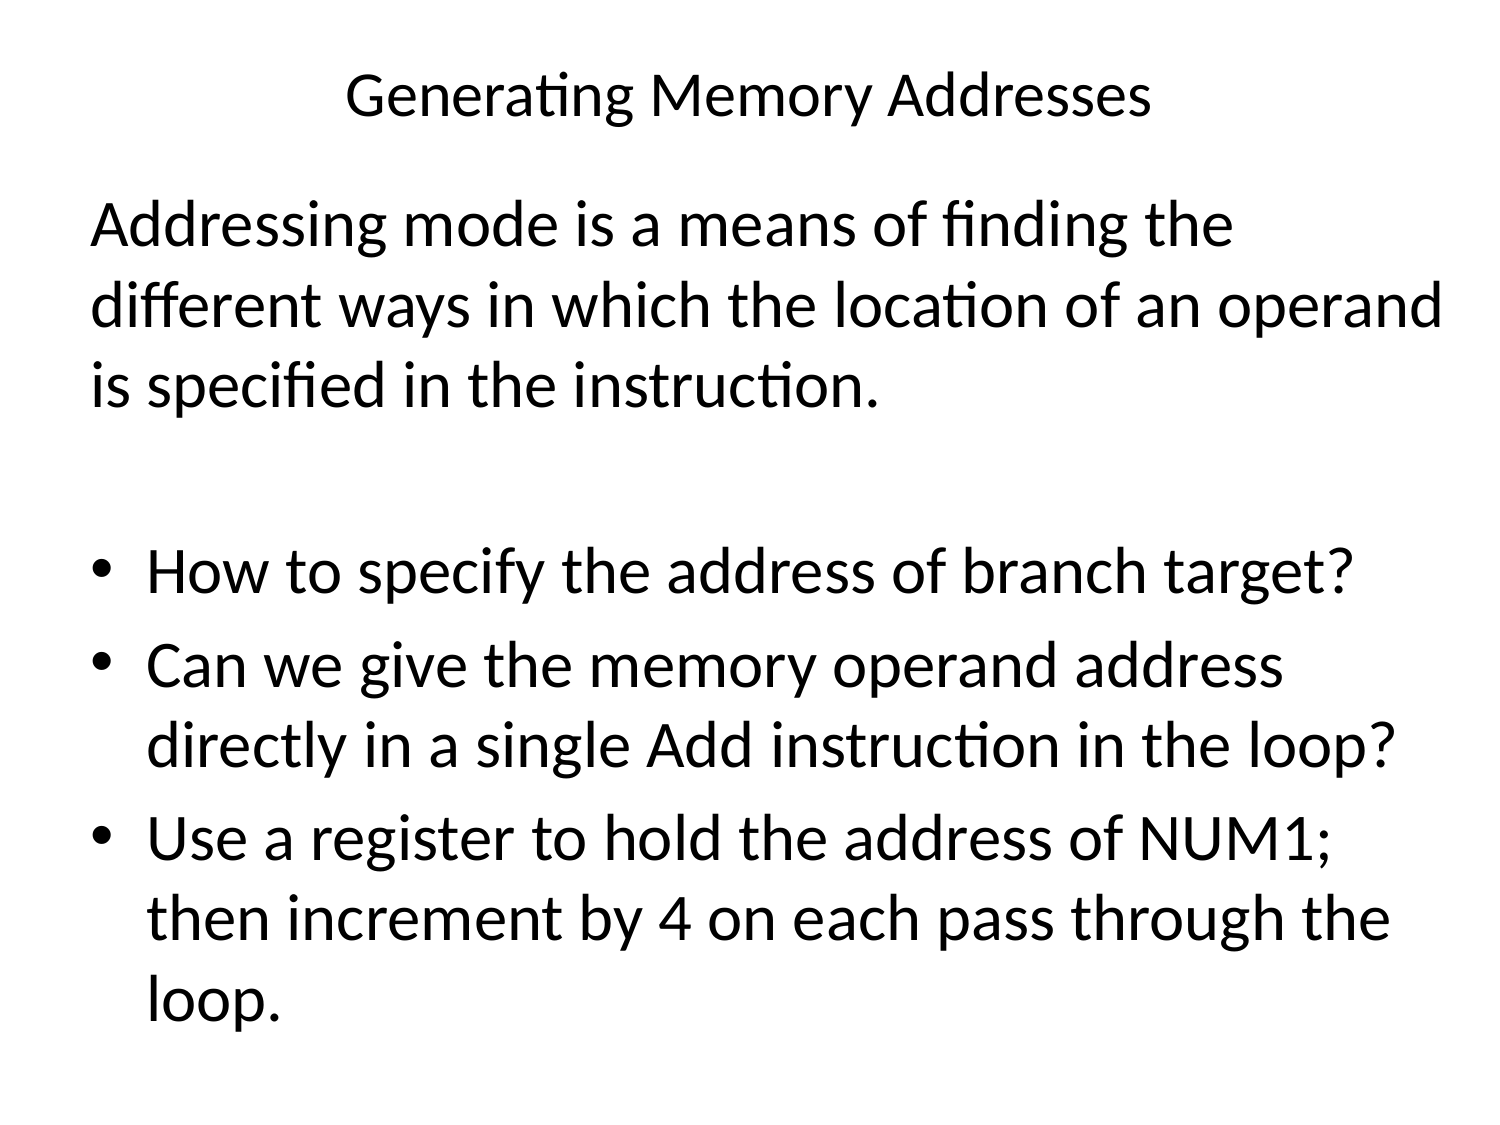

# Generating Memory Addresses
Addressing mode is a means of finding the different ways in which the location of an operand is specified in the instruction.

How to specify the address of branch target?
Can we give the memory operand address directly in a single Add instruction in the loop?
Use a register to hold the address of NUM1; then increment by 4 on each pass through the loop.